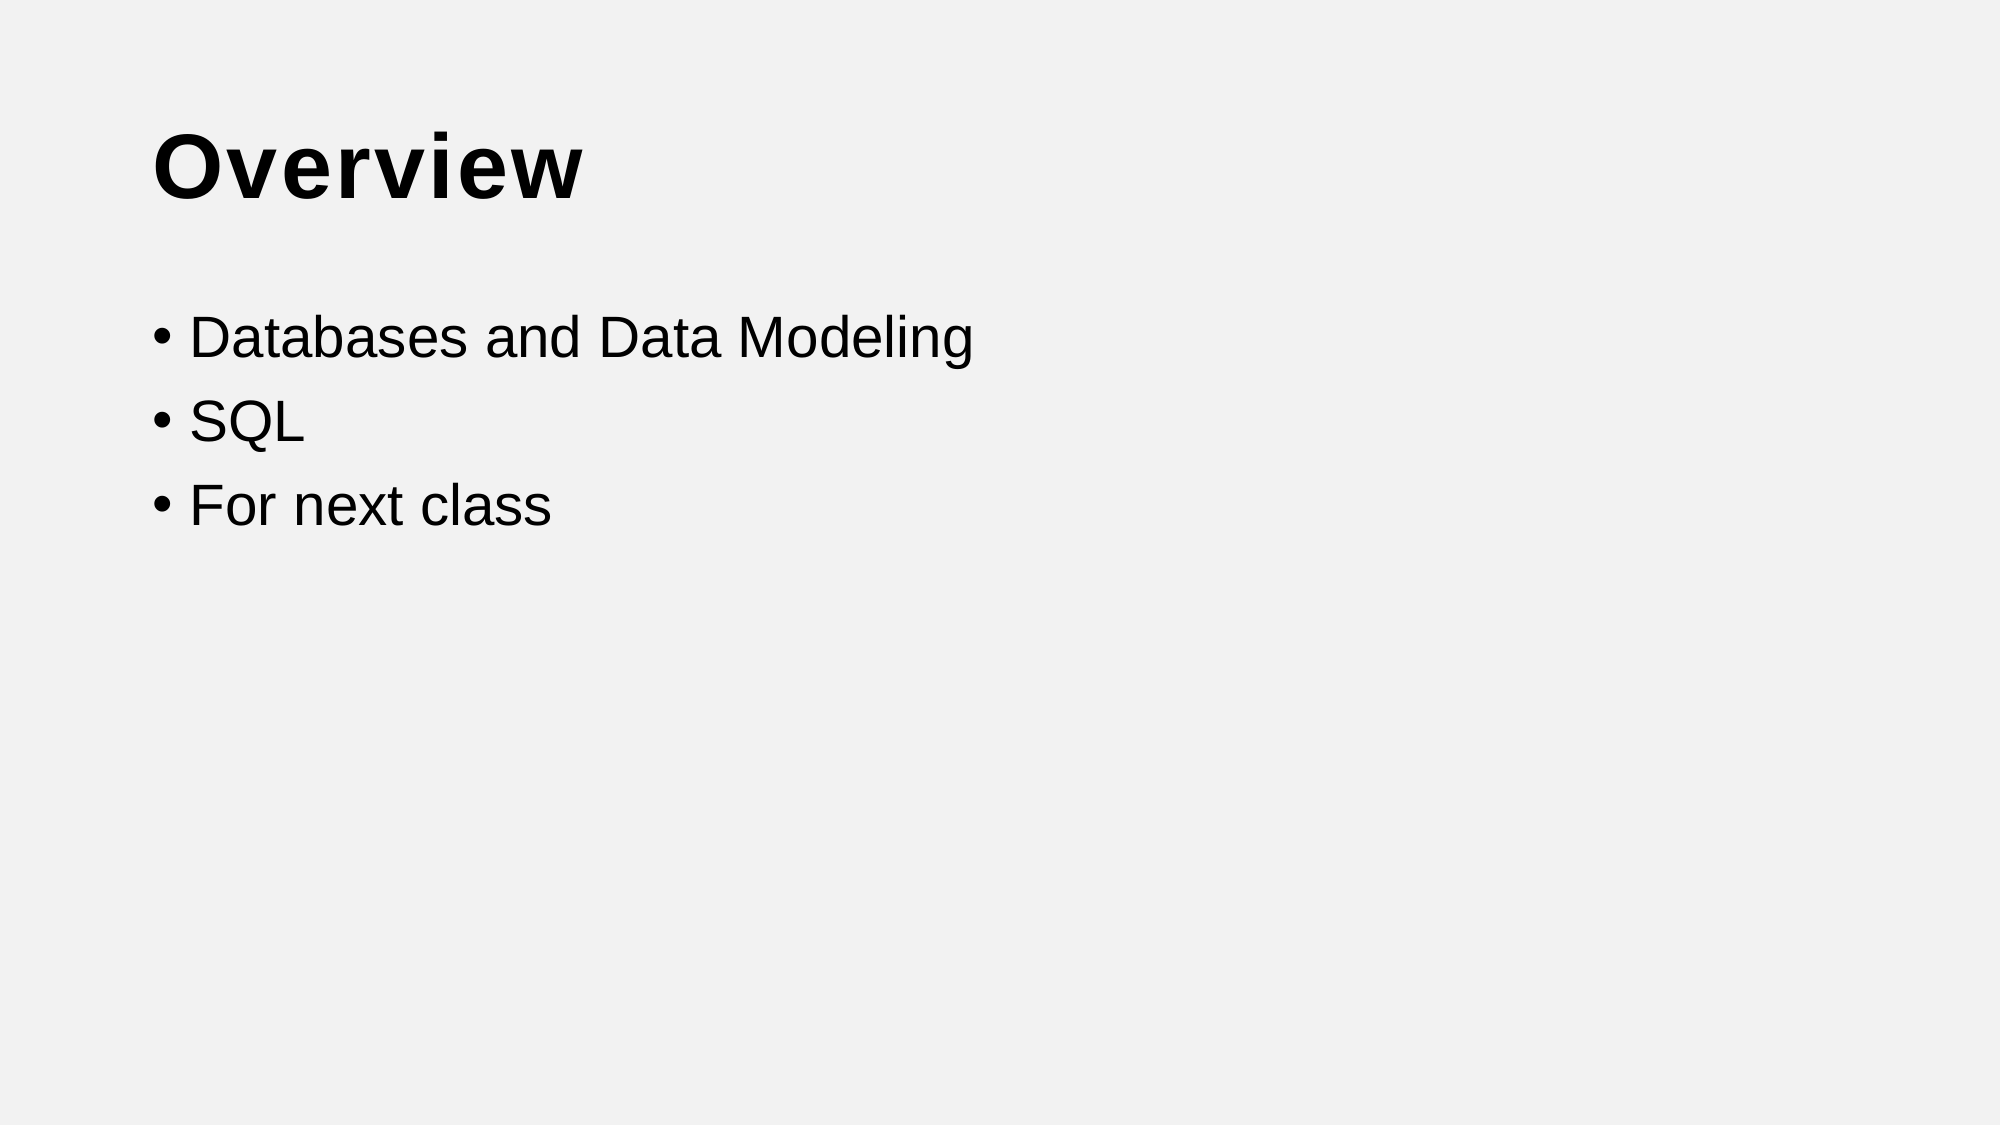

# Overview
Databases and Data Modeling
SQL
For next class